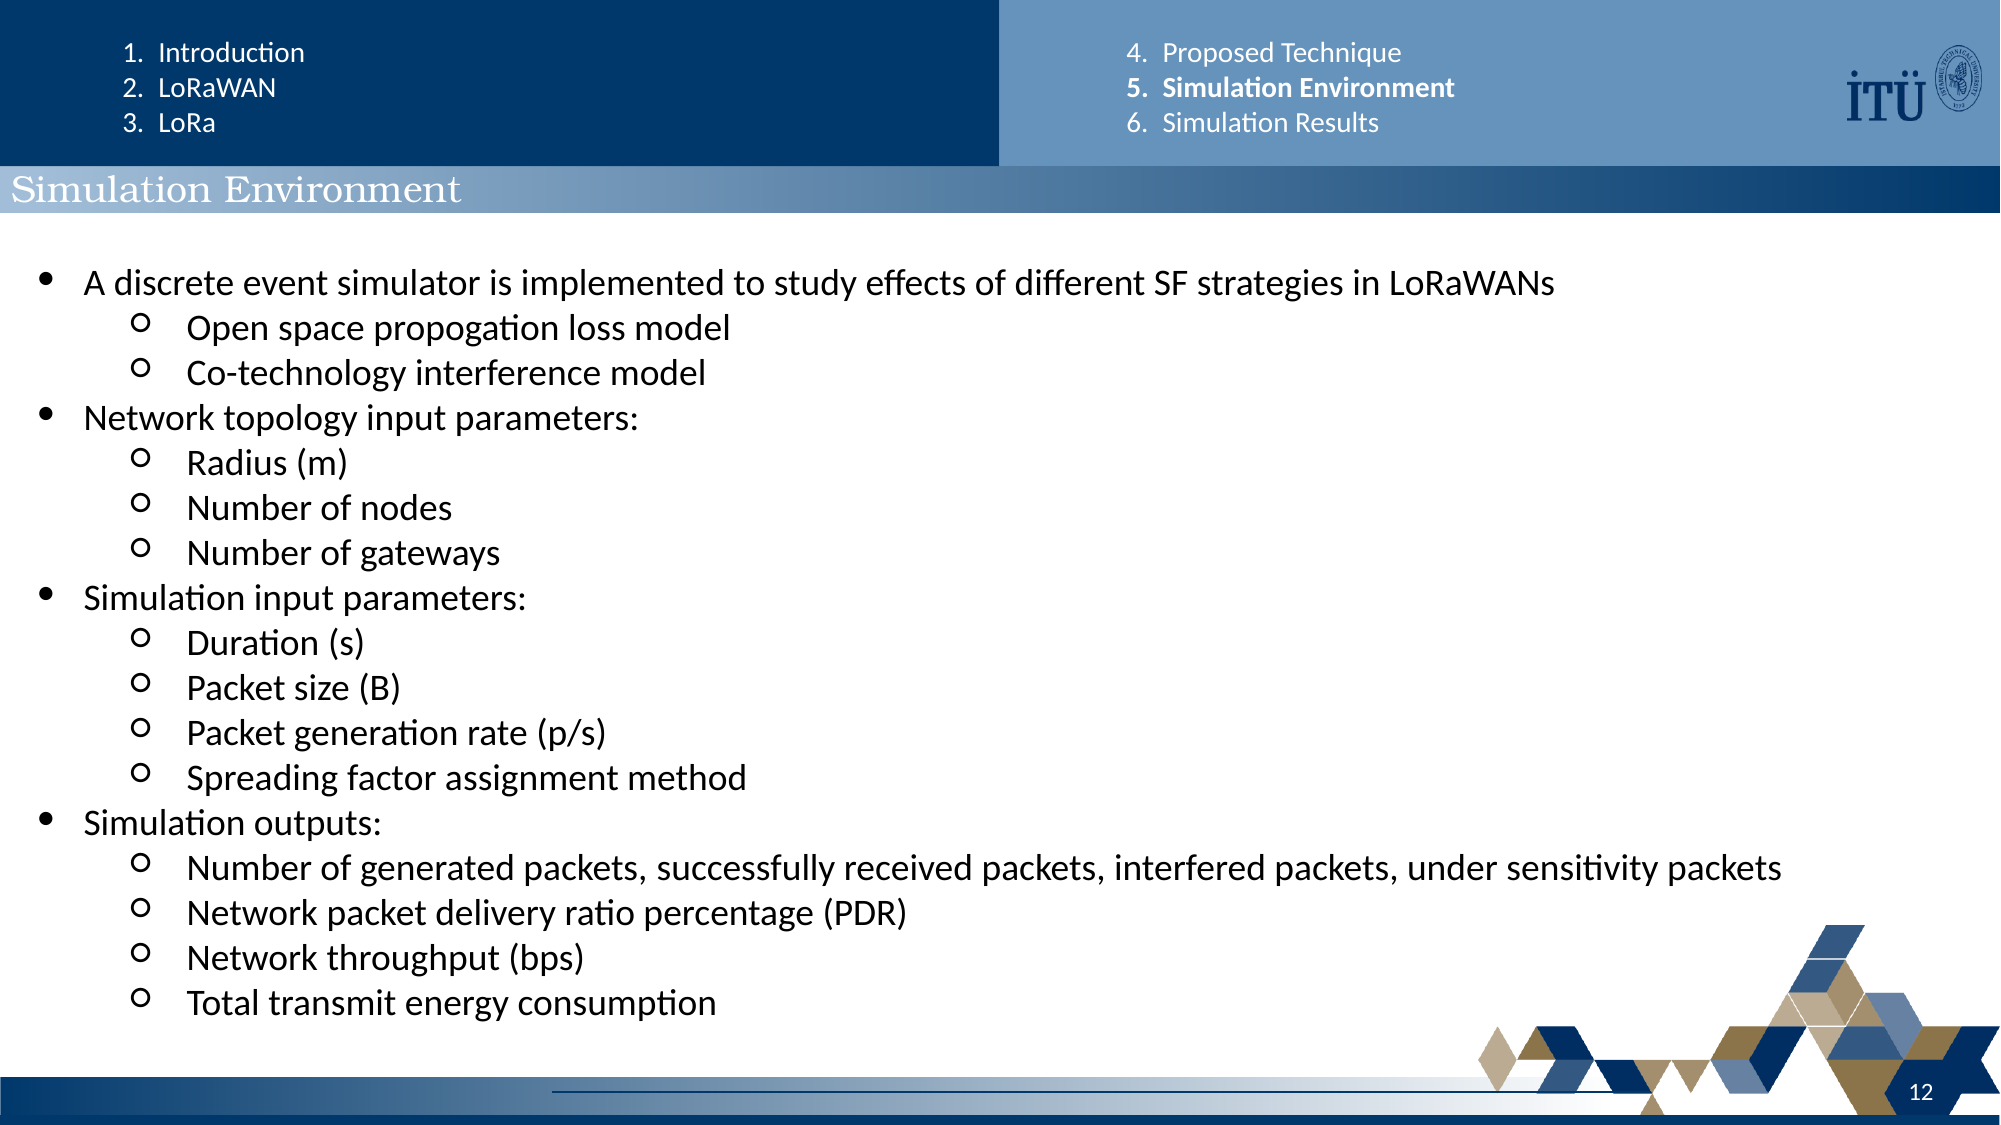

Introduction
LoRaWAN
LoRa
Proposed Technique
Simulation Environment
Simulation Results
Simulation Environment
A discrete event simulator is implemented to study effects of different SF strategies in LoRaWANs
Open space propogation loss model
Co-technology interference model
Network topology input parameters:
Radius (m)
Number of nodes
Number of gateways
Simulation input parameters:
Duration (s)
Packet size (B)
Packet generation rate (p/s)
Spreading factor assignment method
Simulation outputs:
Number of generated packets, successfully received packets, interfered packets, under sensitivity packets
Network packet delivery ratio percentage (PDR)
Network throughput (bps)
Total transmit energy consumption

12